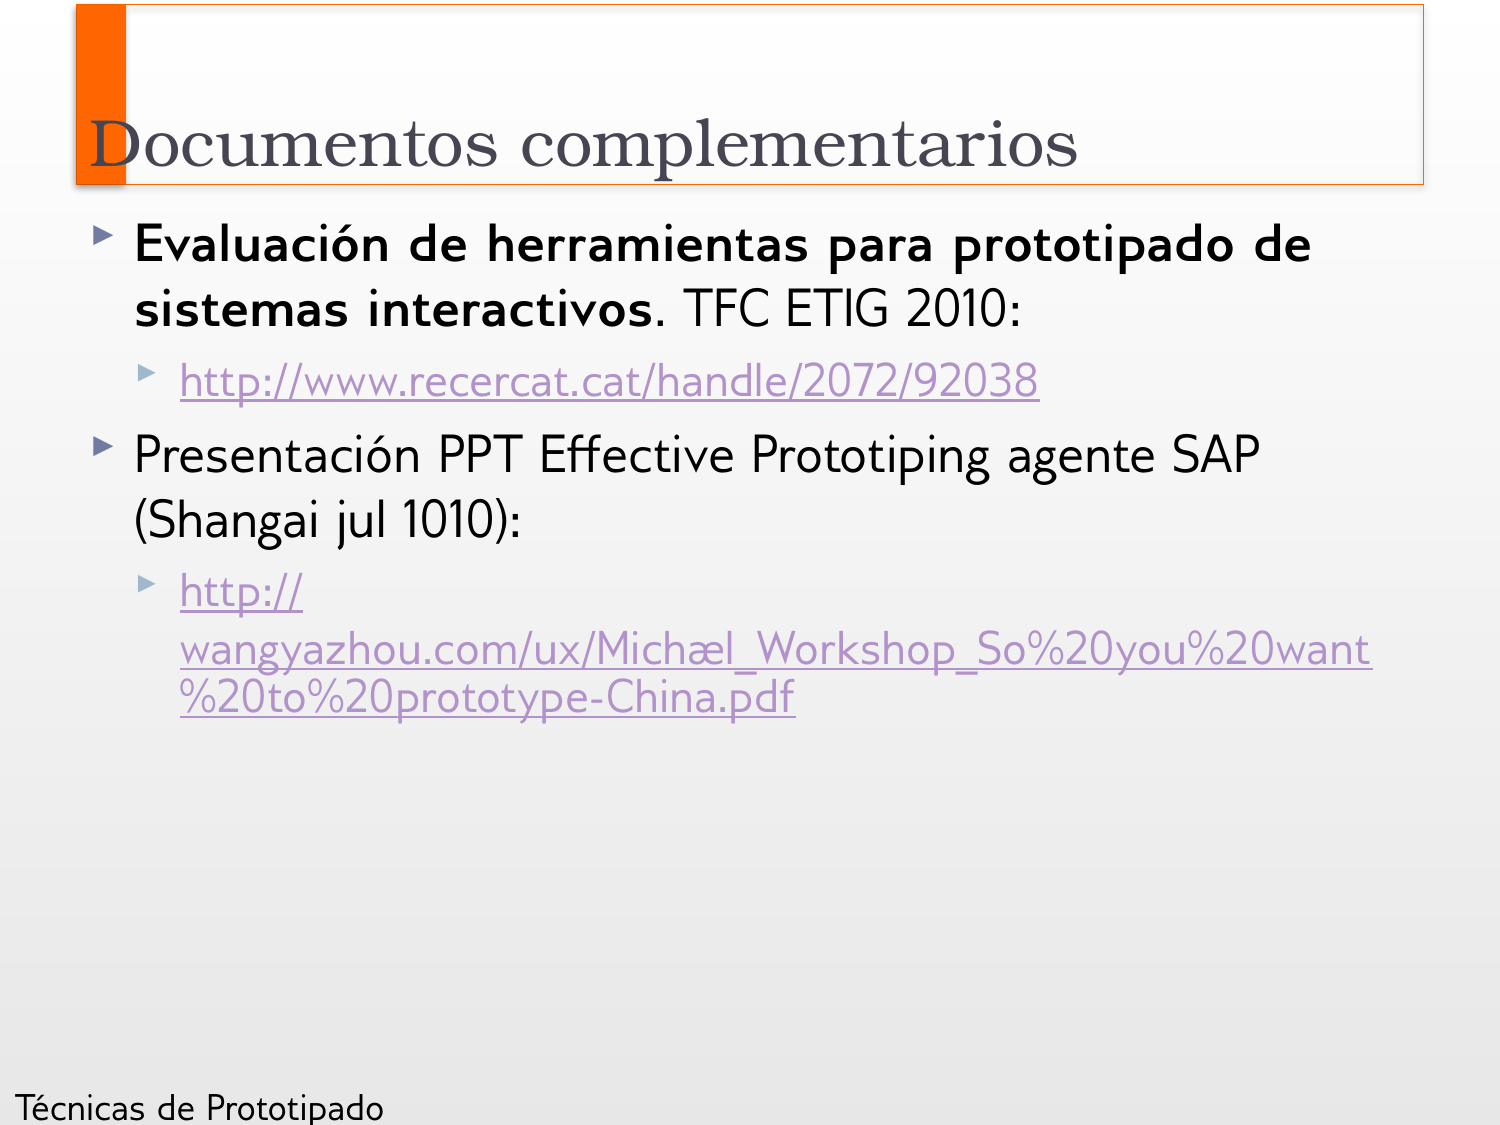

# Documentos complementarios
Evaluación de herramientas para prototipado de sistemas interactivos. TFC ETIG 2010:
http://www.recercat.cat/handle/2072/92038
Presentación PPT Effective Prototiping agente SAP (Shangai jul 1010):
http://wangyazhou.com/ux/Michael_Workshop_So%20you%20want%20to%20prototype-China.pdf

Técnicas de Prototipado